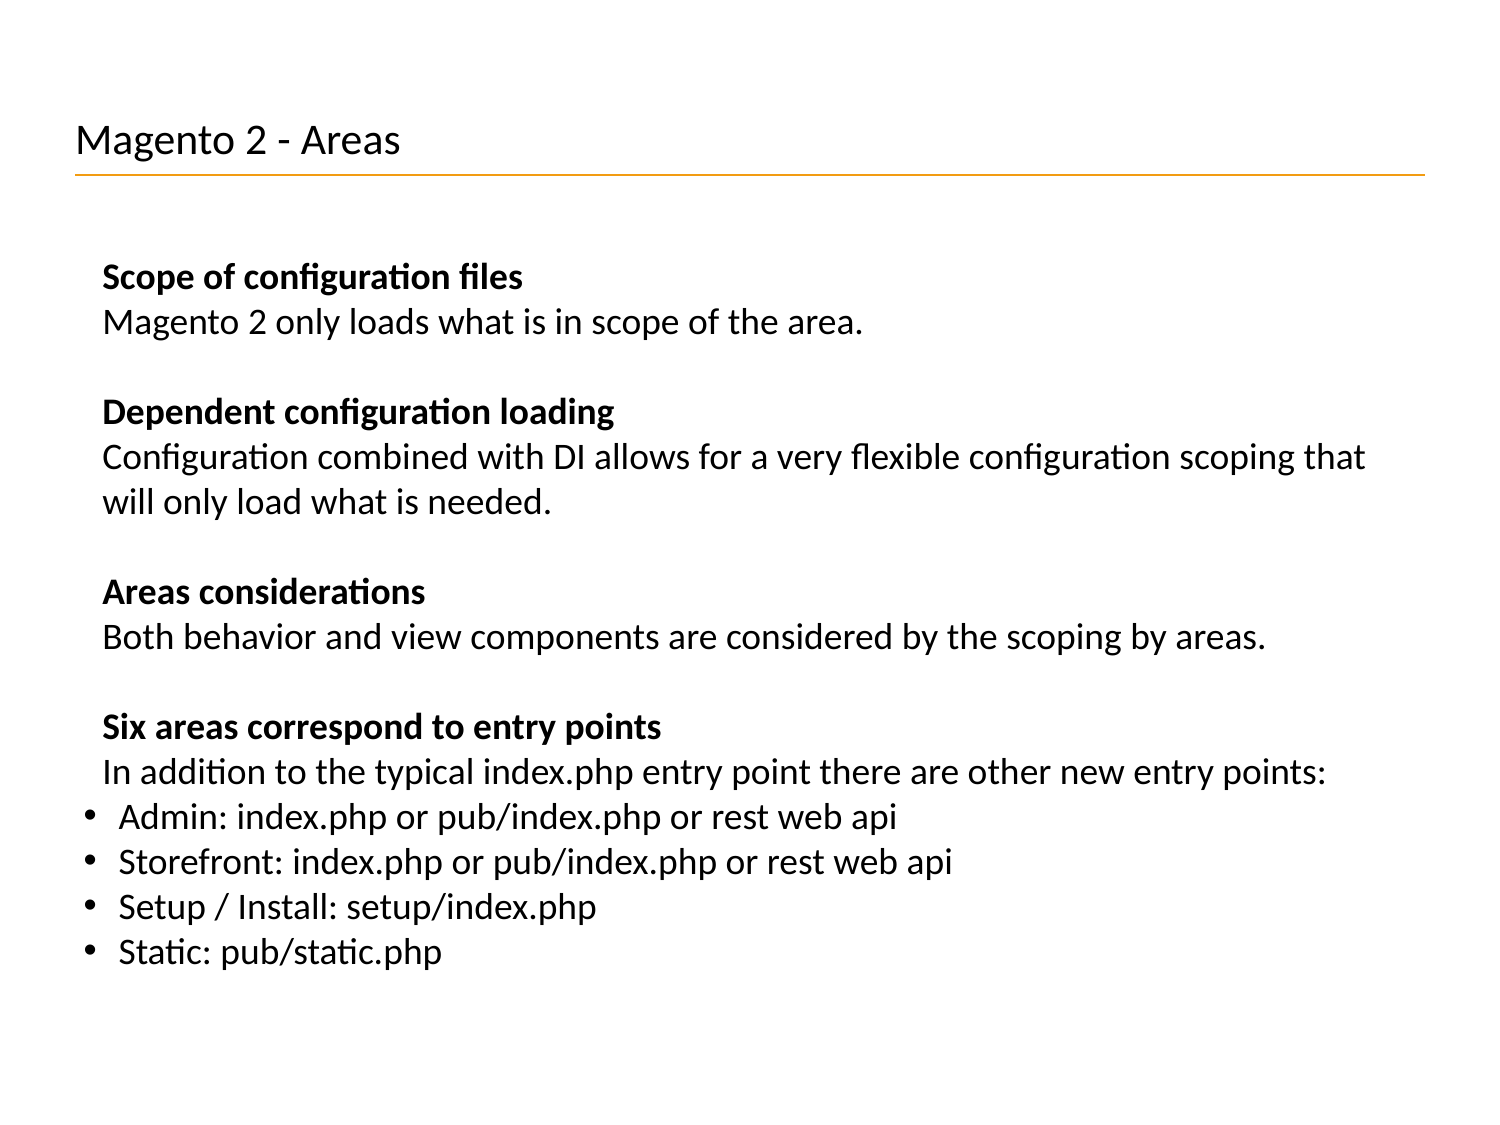

# Magento 2 - Areas
Scope of configuration files
Magento 2 only loads what is in scope of the area.
Dependent configuration loading
Configuration combined with DI allows for a very flexible configuration scoping that will only load what is needed.
Areas considerations
Both behavior and view components are considered by the scoping by areas.
Six areas correspond to entry points
In addition to the typical index.php entry point there are other new entry points:
Admin: index.php or pub/index.php or rest web api
Storefront: index.php or pub/index.php or rest web api
Setup / Install: setup/index.php
Static: pub/static.php